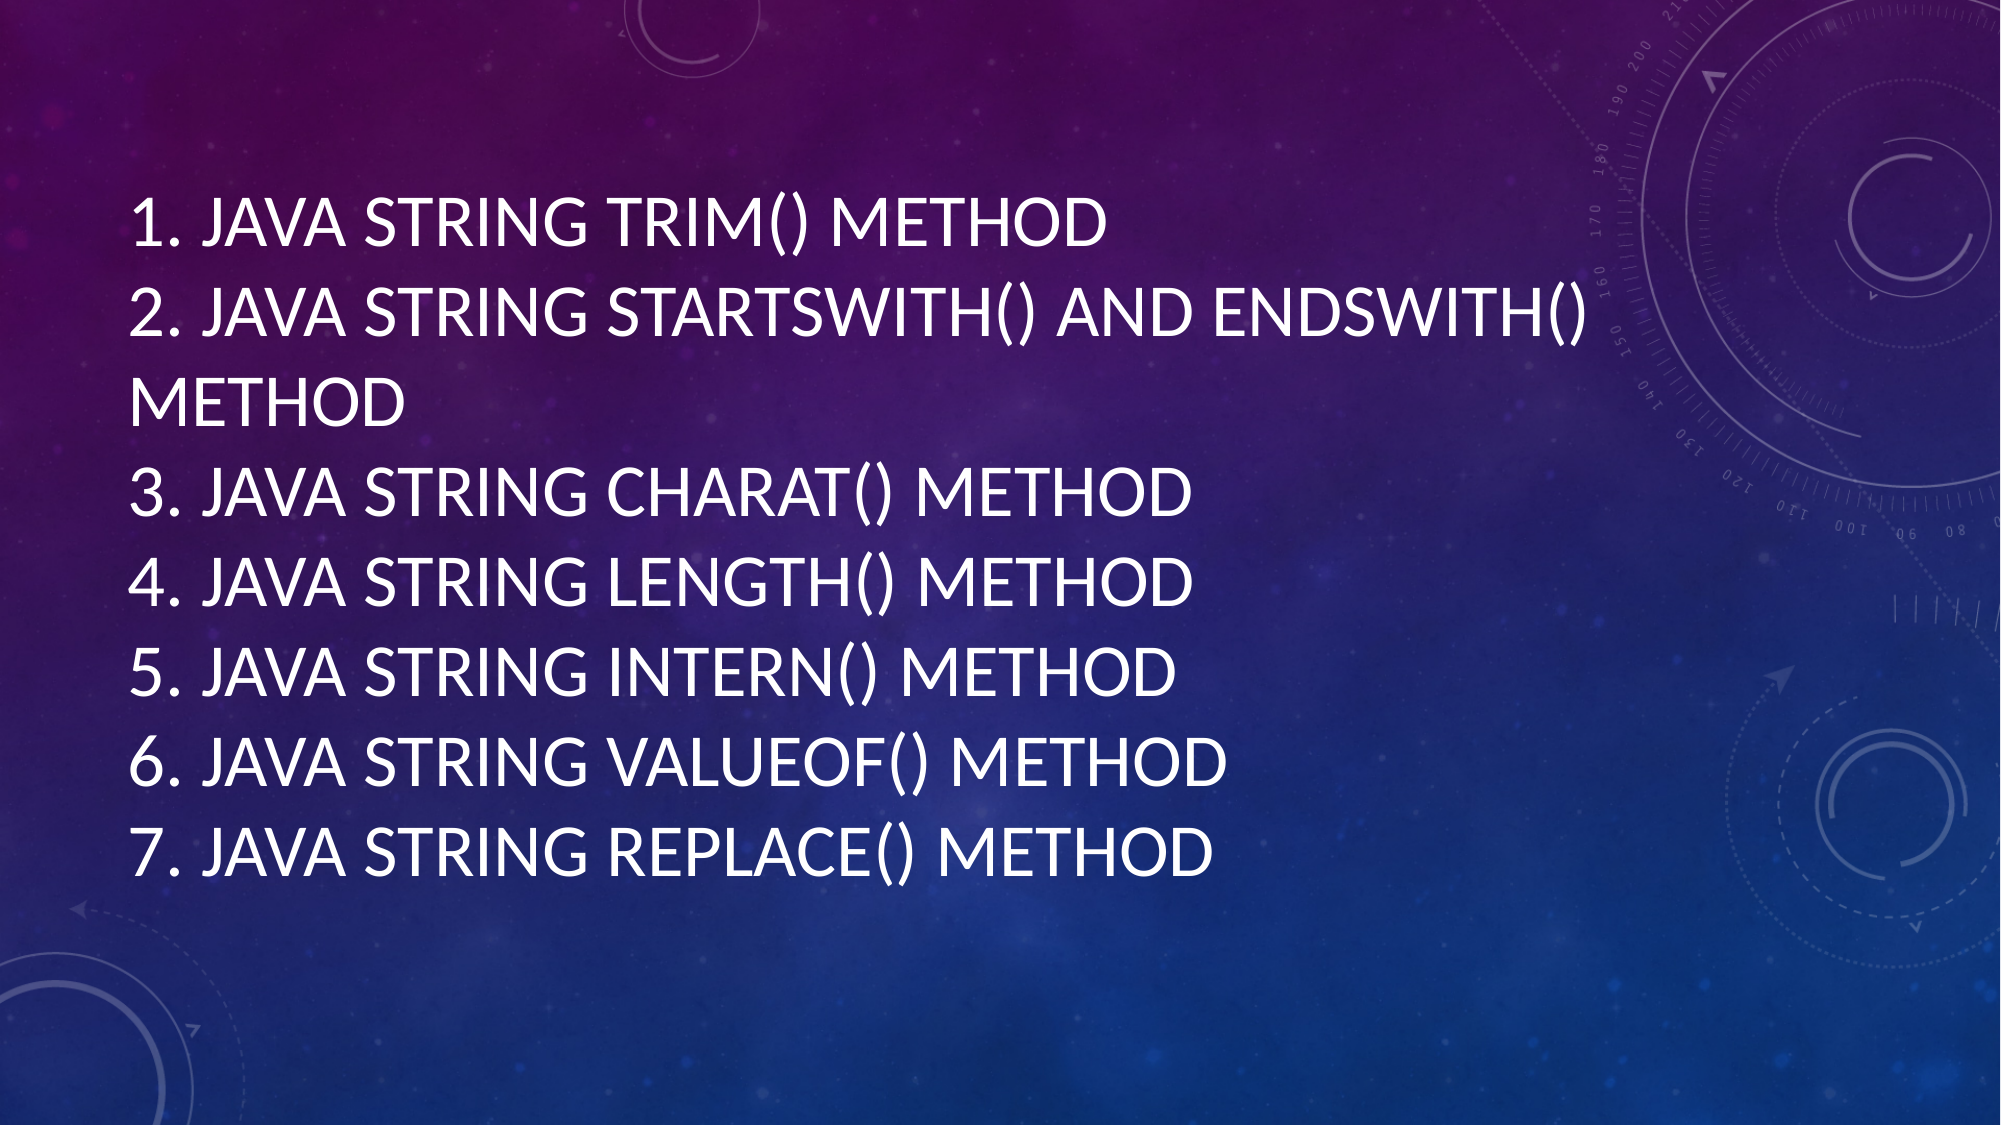

# 1. Java String trim() method 2. Java String startsWith() and endsWith() method 3. Java String charAt() Method 4. Java String length() Method 5. Java String intern() Method 6. Java String valueOf() Method 7. Java String replace() Method